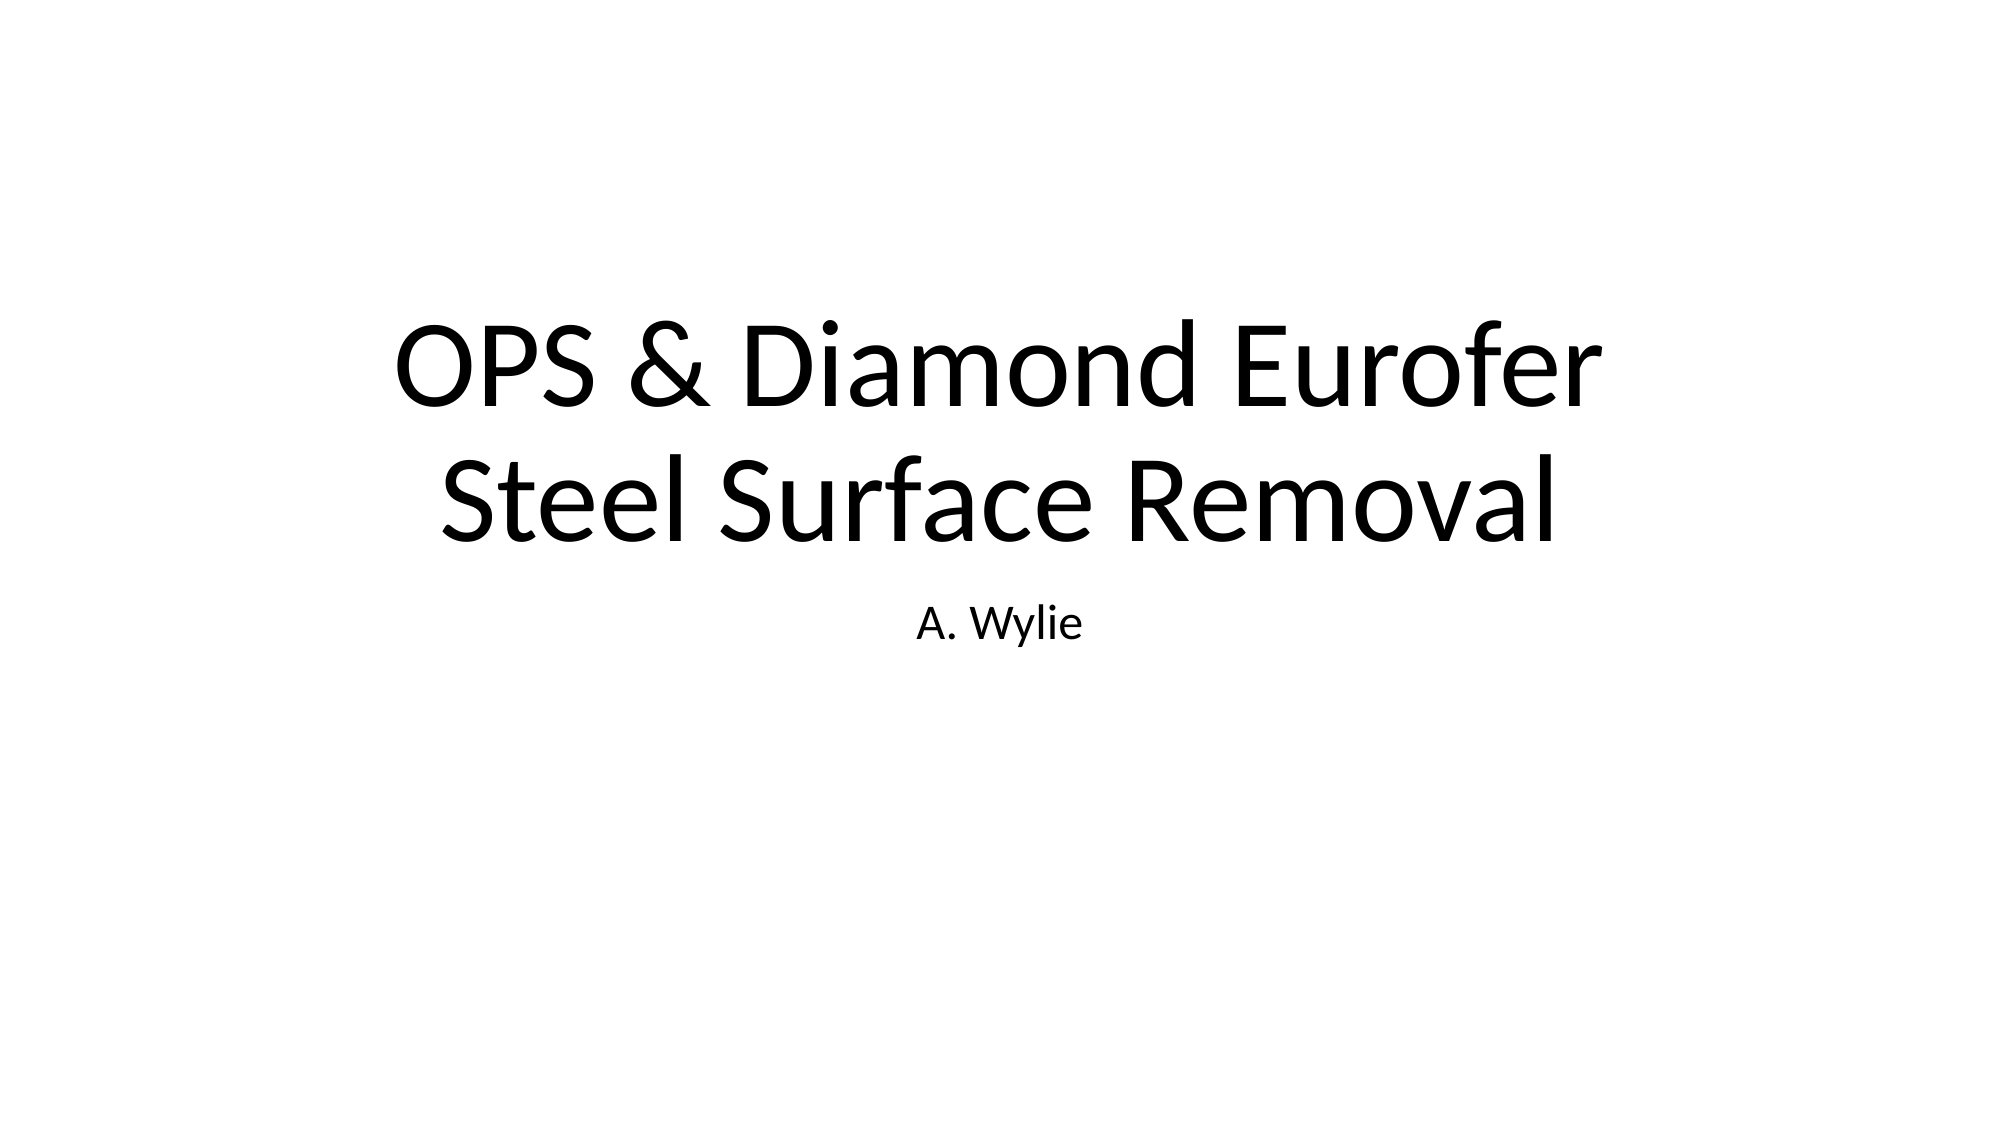

# OPS & Diamond Eurofer Steel Surface Removal
A. Wylie